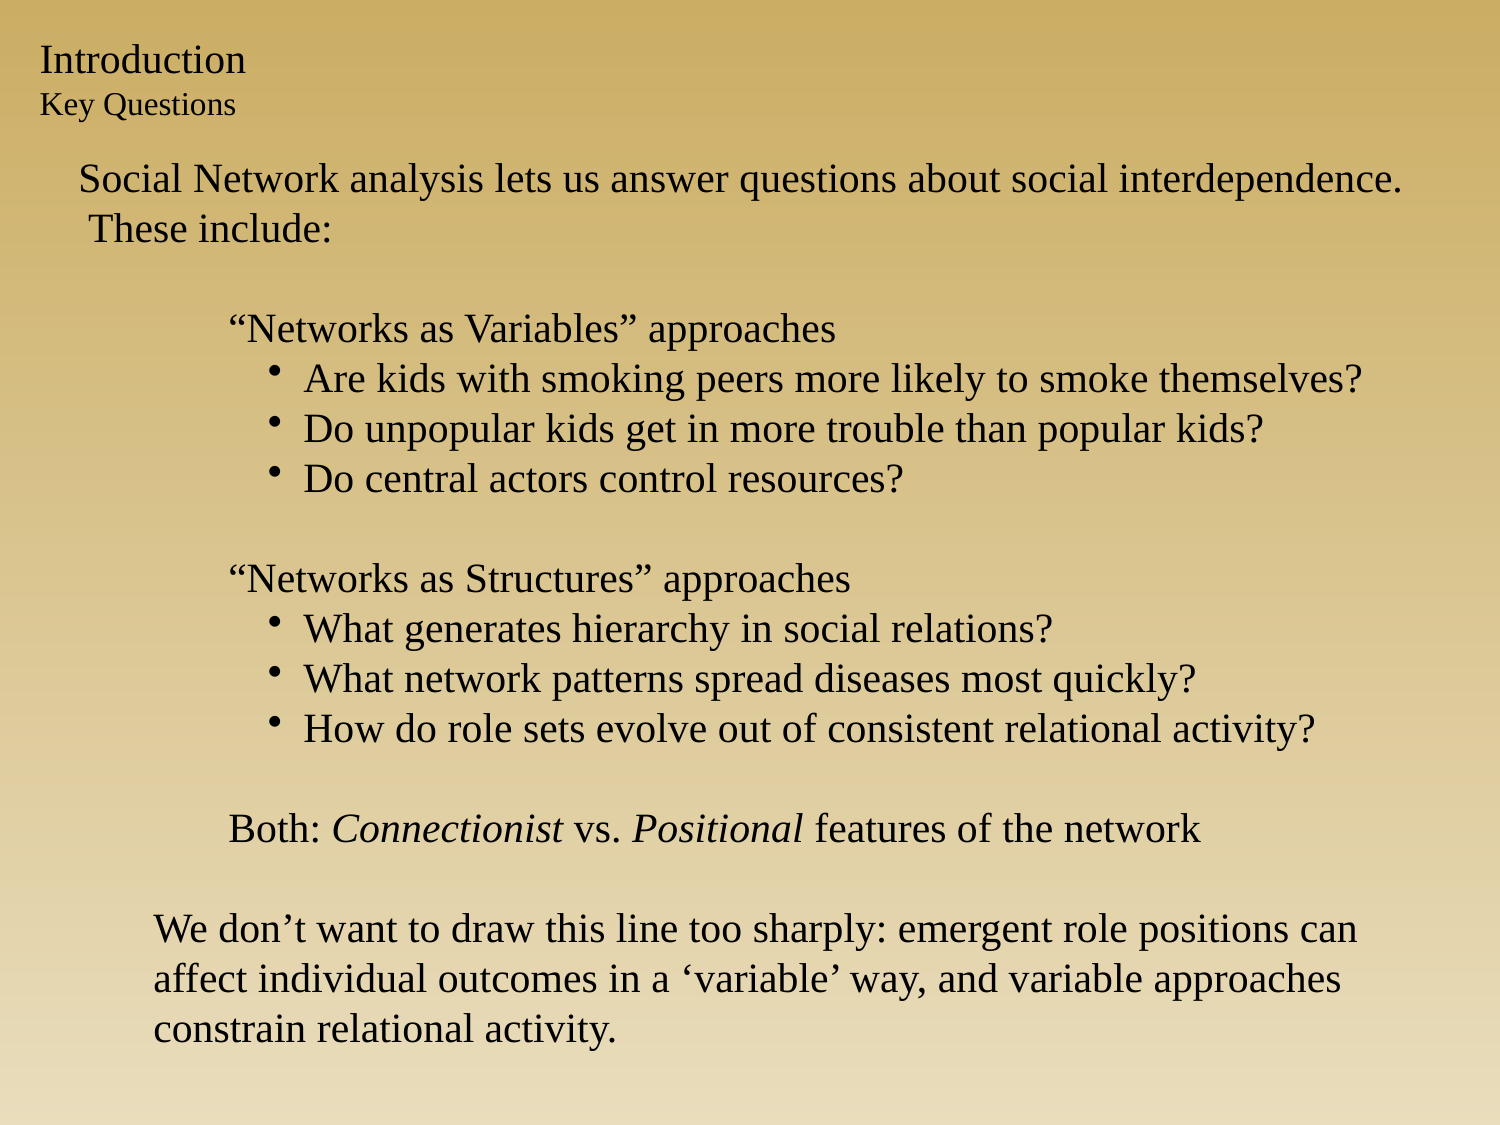

Introduction
Key Questions
Social Network analysis lets us answer questions about social interdependence.  These include:

“Networks as Variables” approaches
Are kids with smoking peers more likely to smoke themselves?
Do unpopular kids get in more trouble than popular kids?
Do central actors control resources?

“Networks as Structures” approaches
What generates hierarchy in social relations?
What network patterns spread diseases most quickly?
How do role sets evolve out of consistent relational activity?

Both: Connectionist vs. Positional features of the network

We don’t want to draw this line too sharply: emergent role positions can affect individual outcomes in a ‘variable’ way, and variable approaches constrain relational activity.